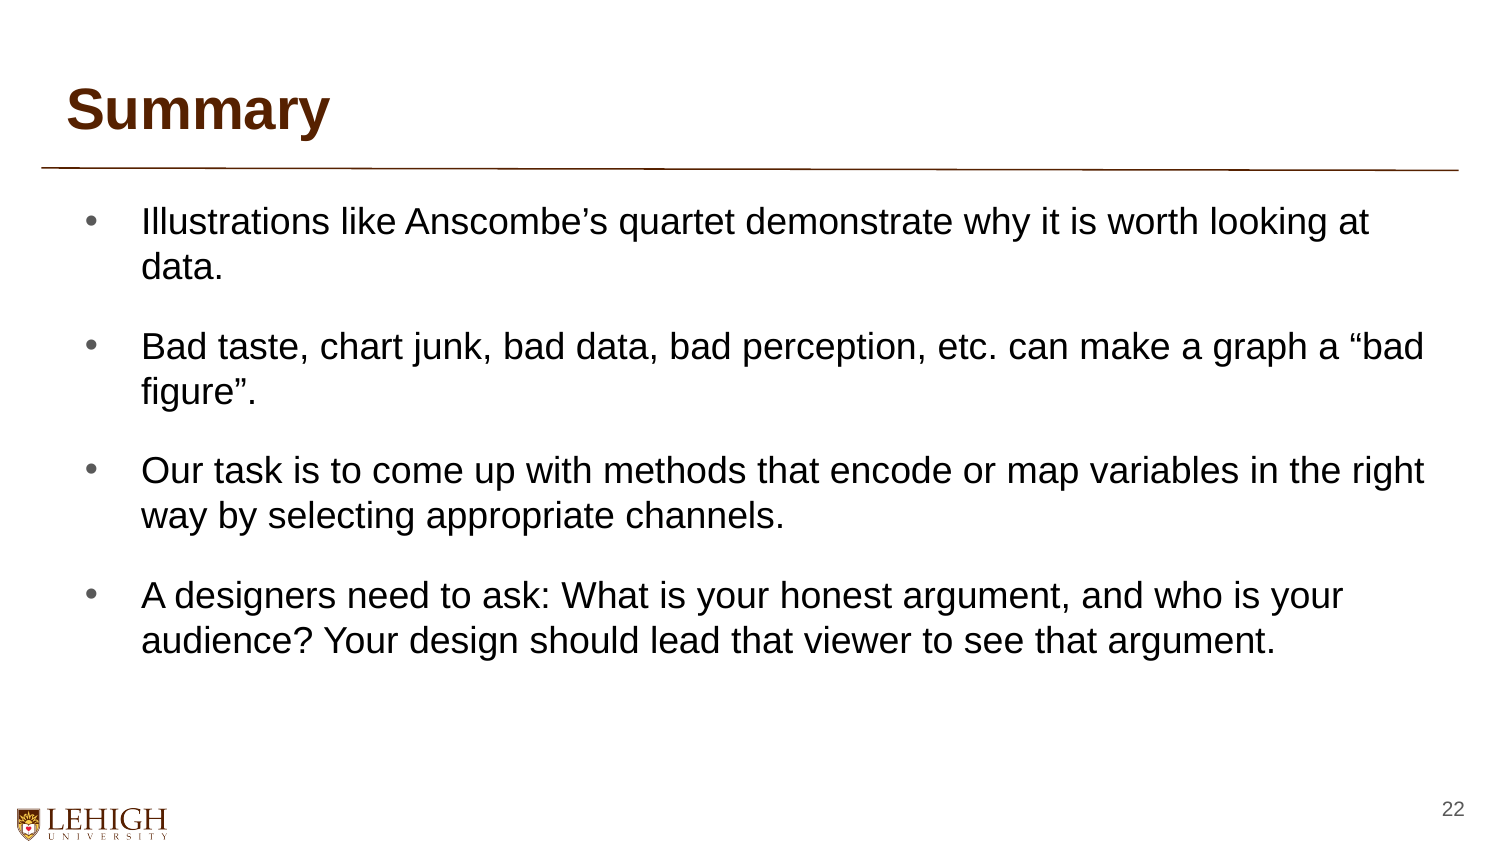

# Summary
Illustrations like Anscombe’s quartet demonstrate why it is worth looking at data.
Bad taste, chart junk, bad data, bad perception, etc. can make a graph a “bad figure”.
Our task is to come up with methods that encode or map variables in the right way by selecting appropriate channels.
A designers need to ask: What is your honest argument, and who is your audience? Your design should lead that viewer to see that argument.
22